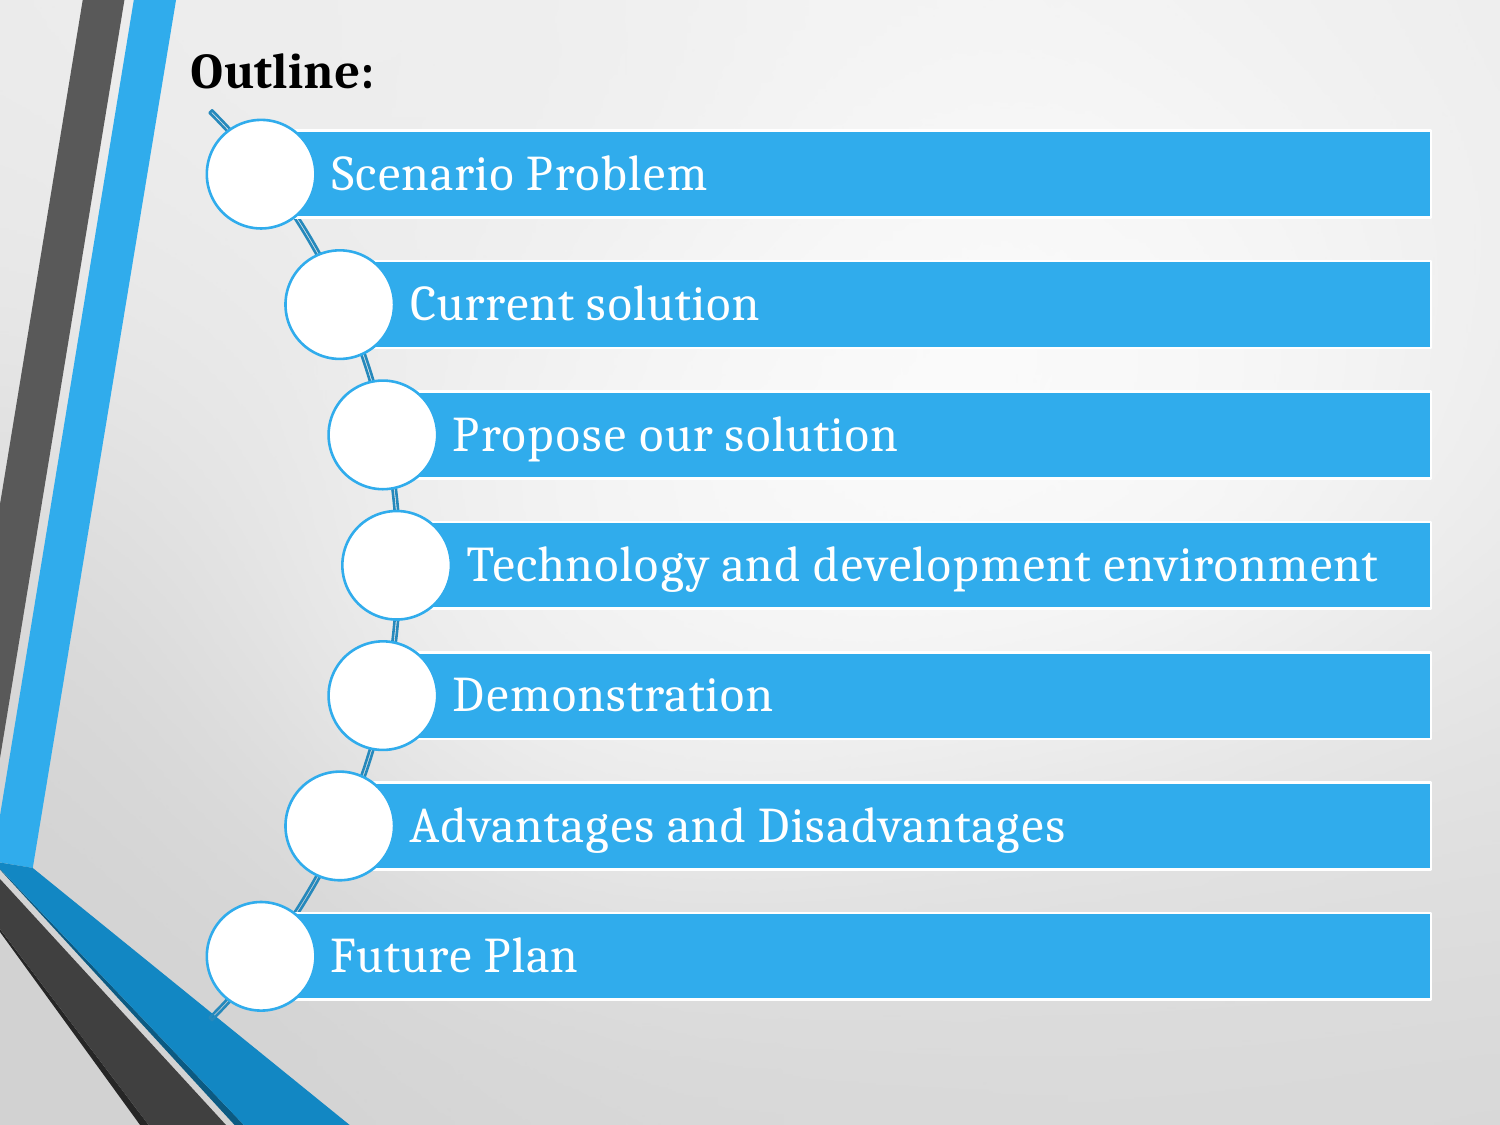

Outline:
Scenario Problem
Current solution
Propose our solution
Technology and development environment
Demonstration
Advantages and Disadvantages
Future Plan